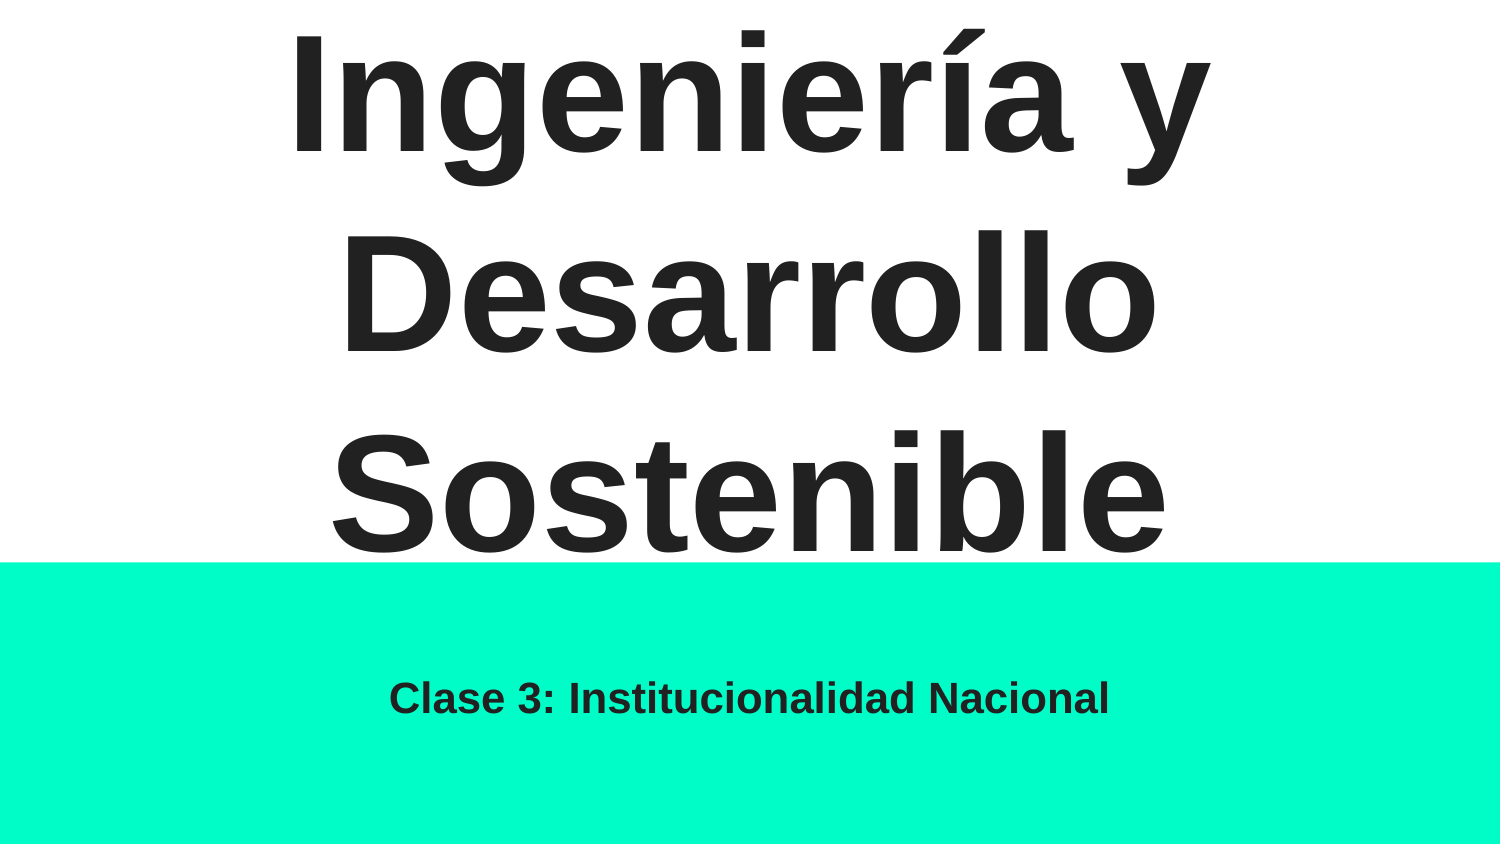

# Ingeniería y Desarrollo Sostenible
Clase 3: Institucionalidad Nacional